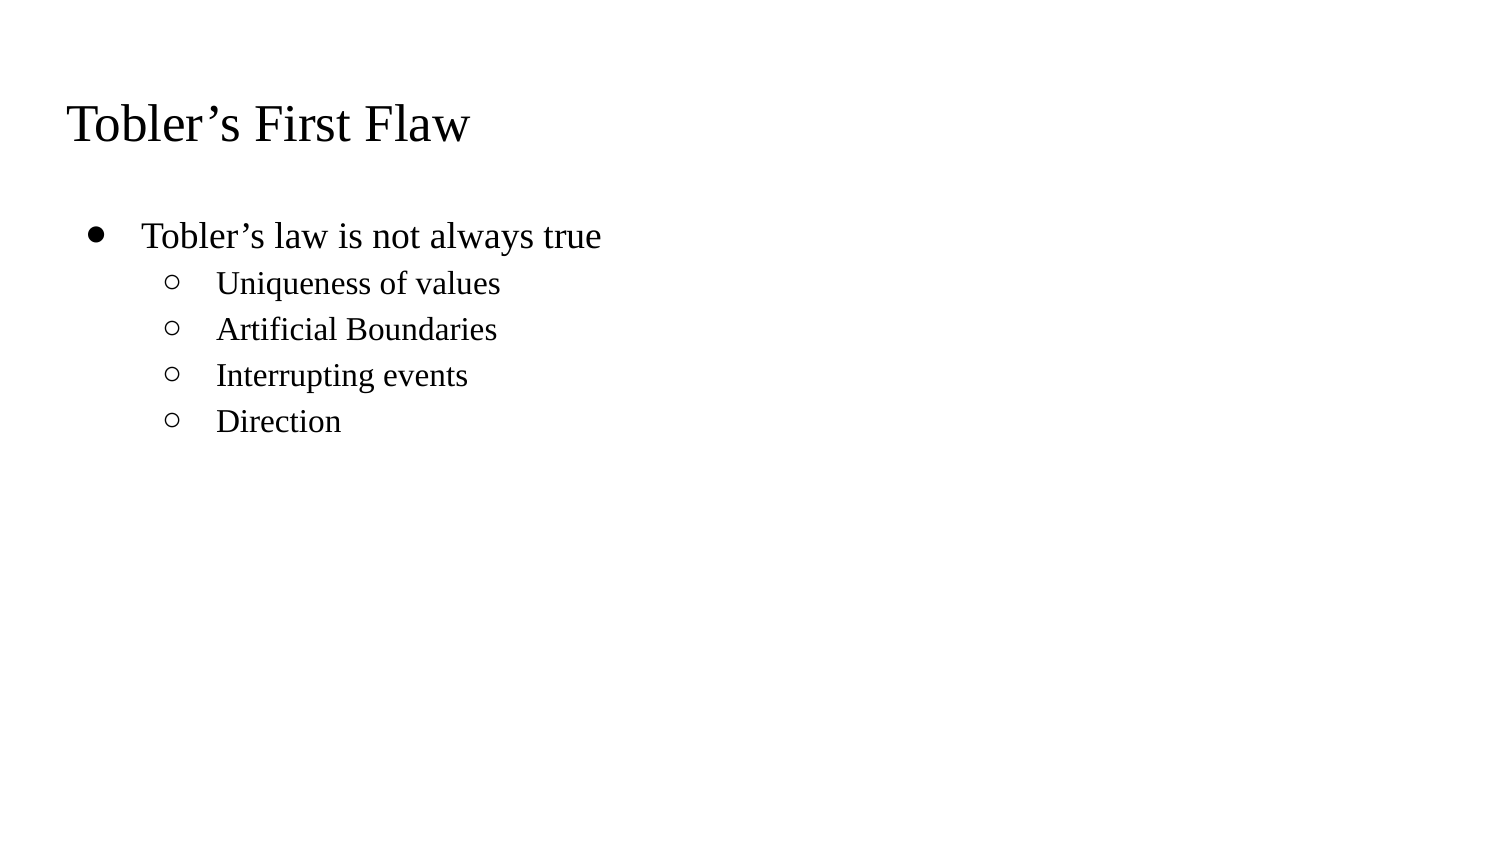

# Tobler’s First Flaw
Tobler’s law is not always true
Uniqueness of values
Artificial Boundaries
Interrupting events
Direction